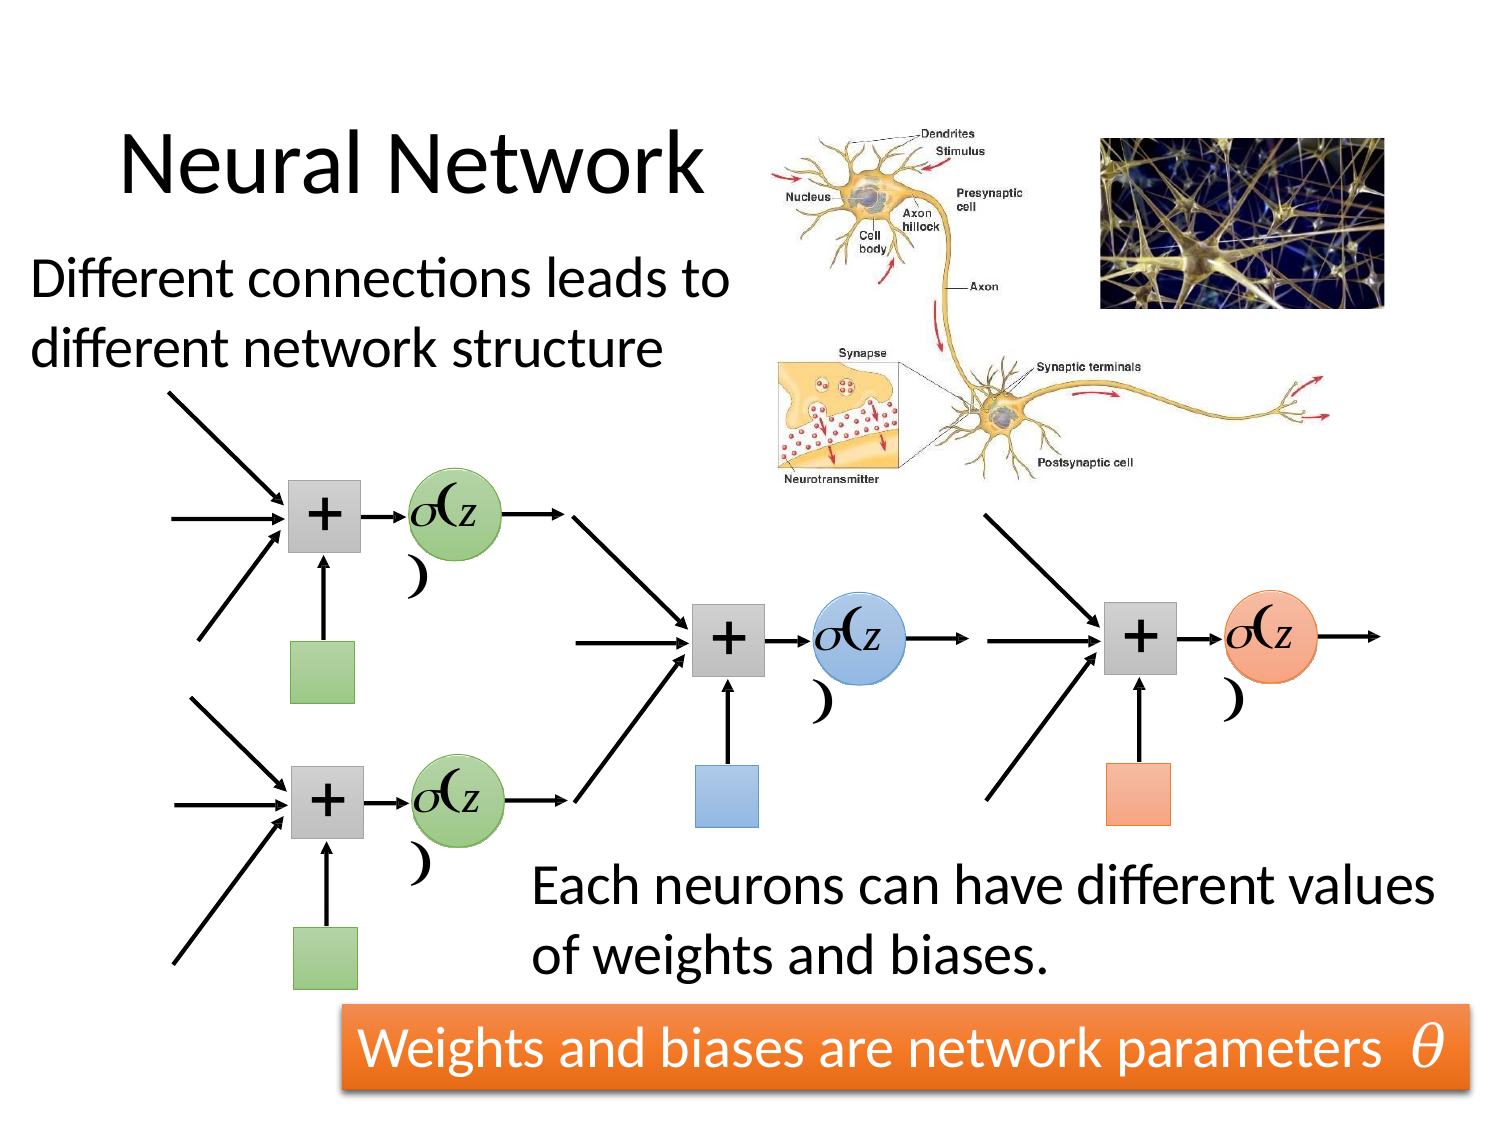

# Neural Network

Different connections leads to
different network structure

+
σ(z)

+
σ(z)
+
σ(z)

+
σ(z)

Each neurons can have different values  of weights and biases.
Weights and biases are network parameters  𝜃